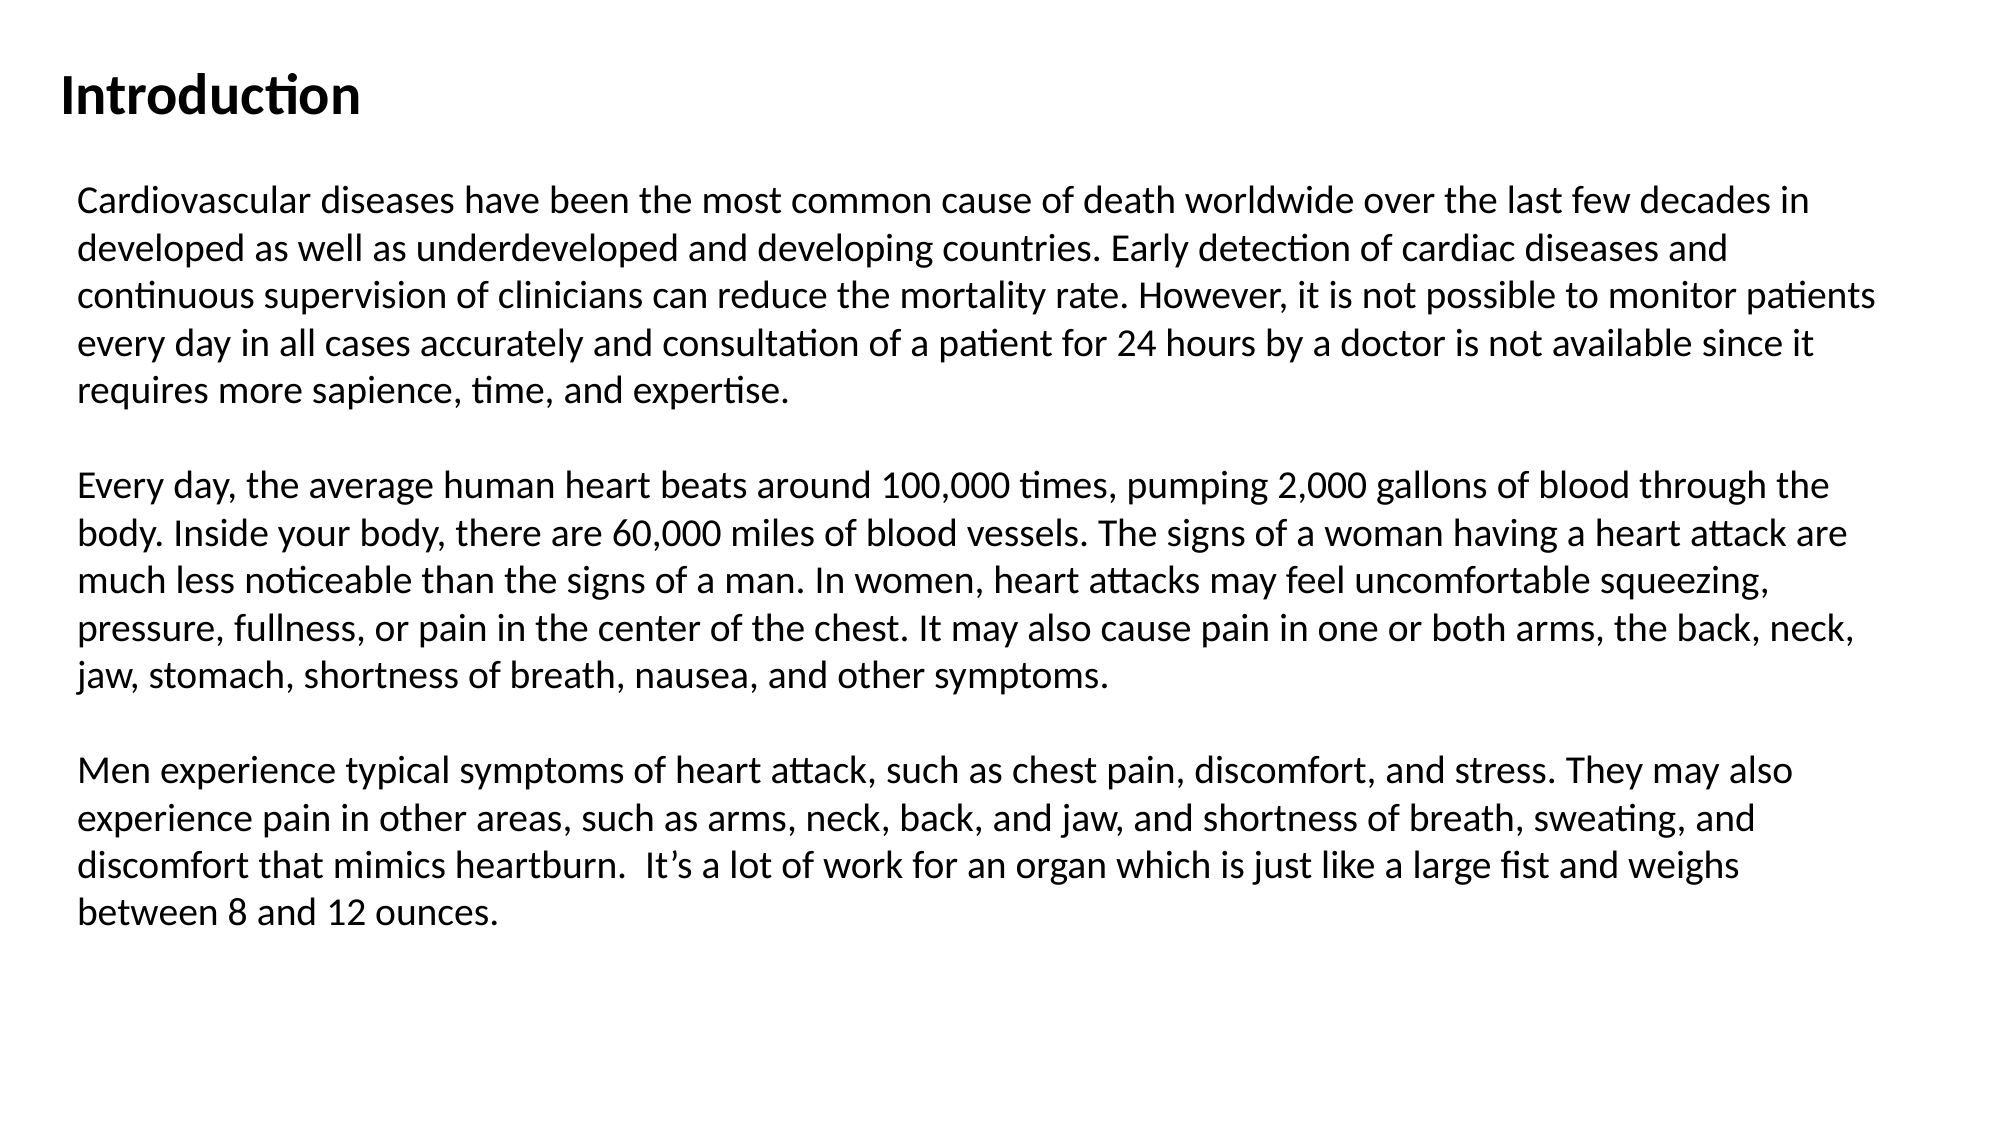

Introduction
Cardiovascular diseases have been the most common cause of death worldwide over the last few decades in developed as well as underdeveloped and developing countries. Early detection of cardiac diseases and continuous supervision of clinicians can reduce the mortality rate. However, it is not possible to monitor patients every day in all cases accurately and consultation of a patient for 24 hours by a doctor is not available since it requires more sapience, time, and expertise.

Every day, the average human heart beats around 100,000 times, pumping 2,000 gallons of blood through the body. Inside your body, there are 60,000 miles of blood vessels. The signs of a woman having a heart attack are much less noticeable than the signs of a man. In women, heart attacks may feel uncomfortable squeezing, pressure, fullness, or pain in the center of the chest. It may also cause pain in one or both arms, the back, neck, jaw, stomach, shortness of breath, nausea, and other symptoms.

Men experience typical symptoms of heart attack, such as chest pain, discomfort, and stress. They may also experience pain in other areas, such as arms, neck, back, and jaw, and shortness of breath, sweating, and discomfort that mimics heartburn.  It’s a lot of work for an organ which is just like a large fist and weighs between 8 and 12 ounces.